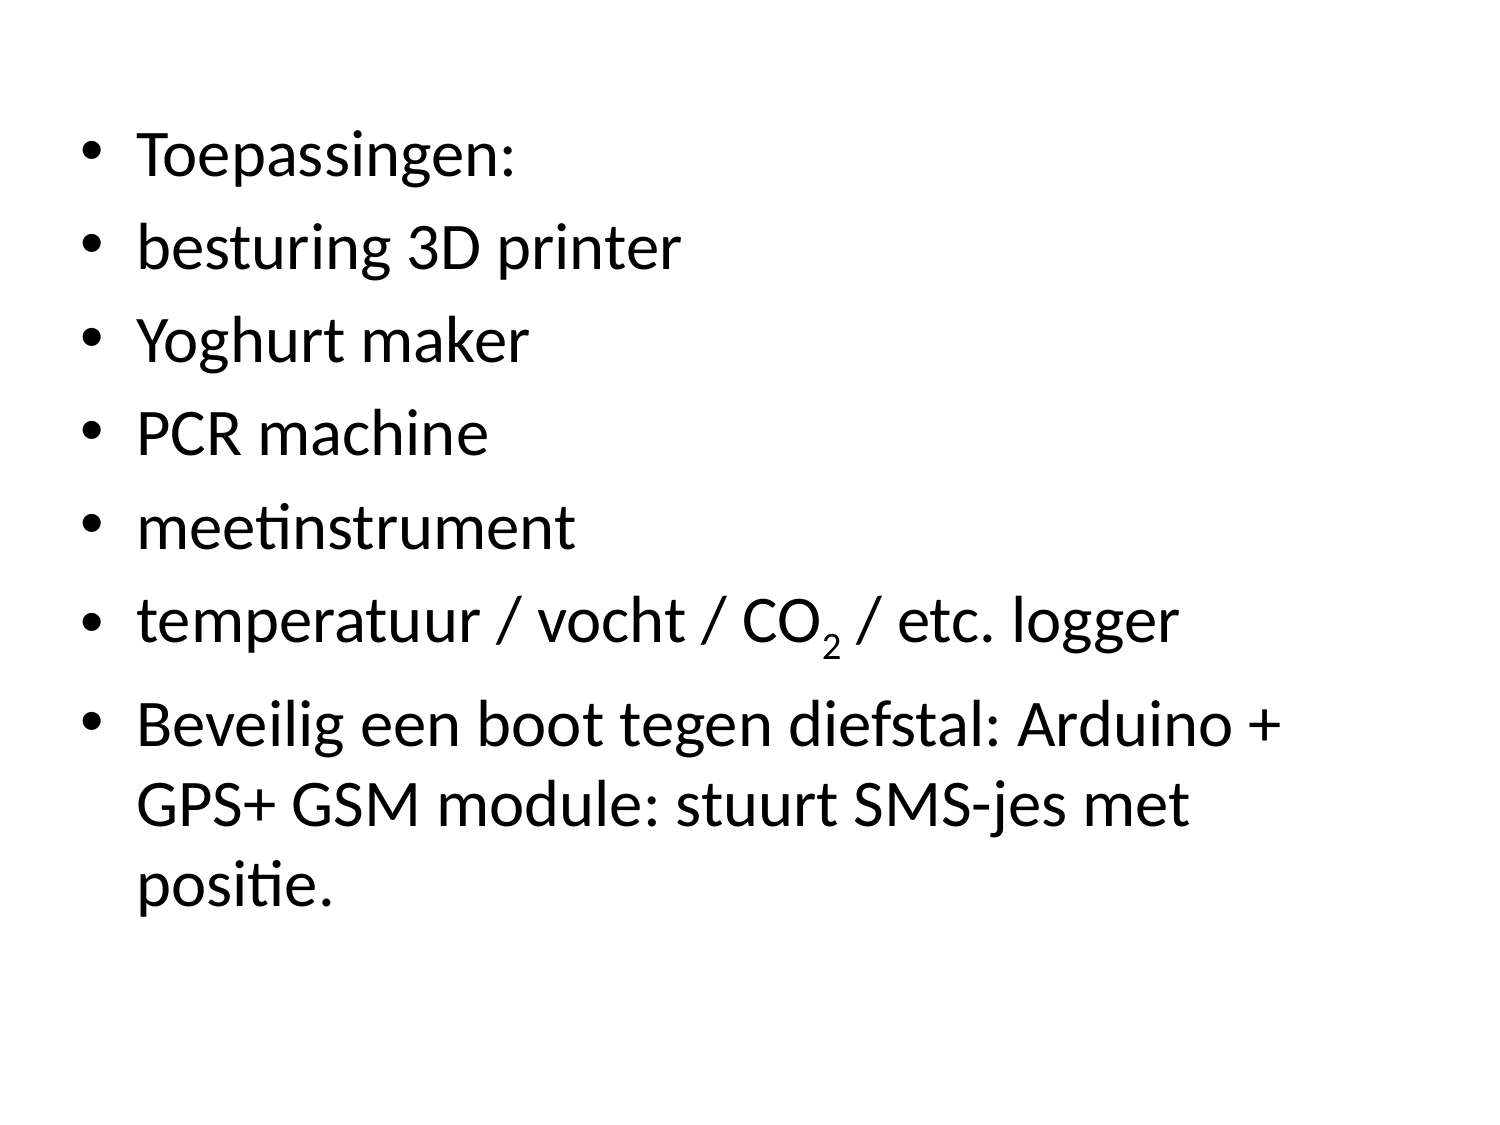

Toepassingen:
besturing 3D printer
Yoghurt maker
PCR machine
meetinstrument
temperatuur / vocht / CO2 / etc. logger
Beveilig een boot tegen diefstal: Arduino + GPS+ GSM module: stuurt SMS-jes met positie.